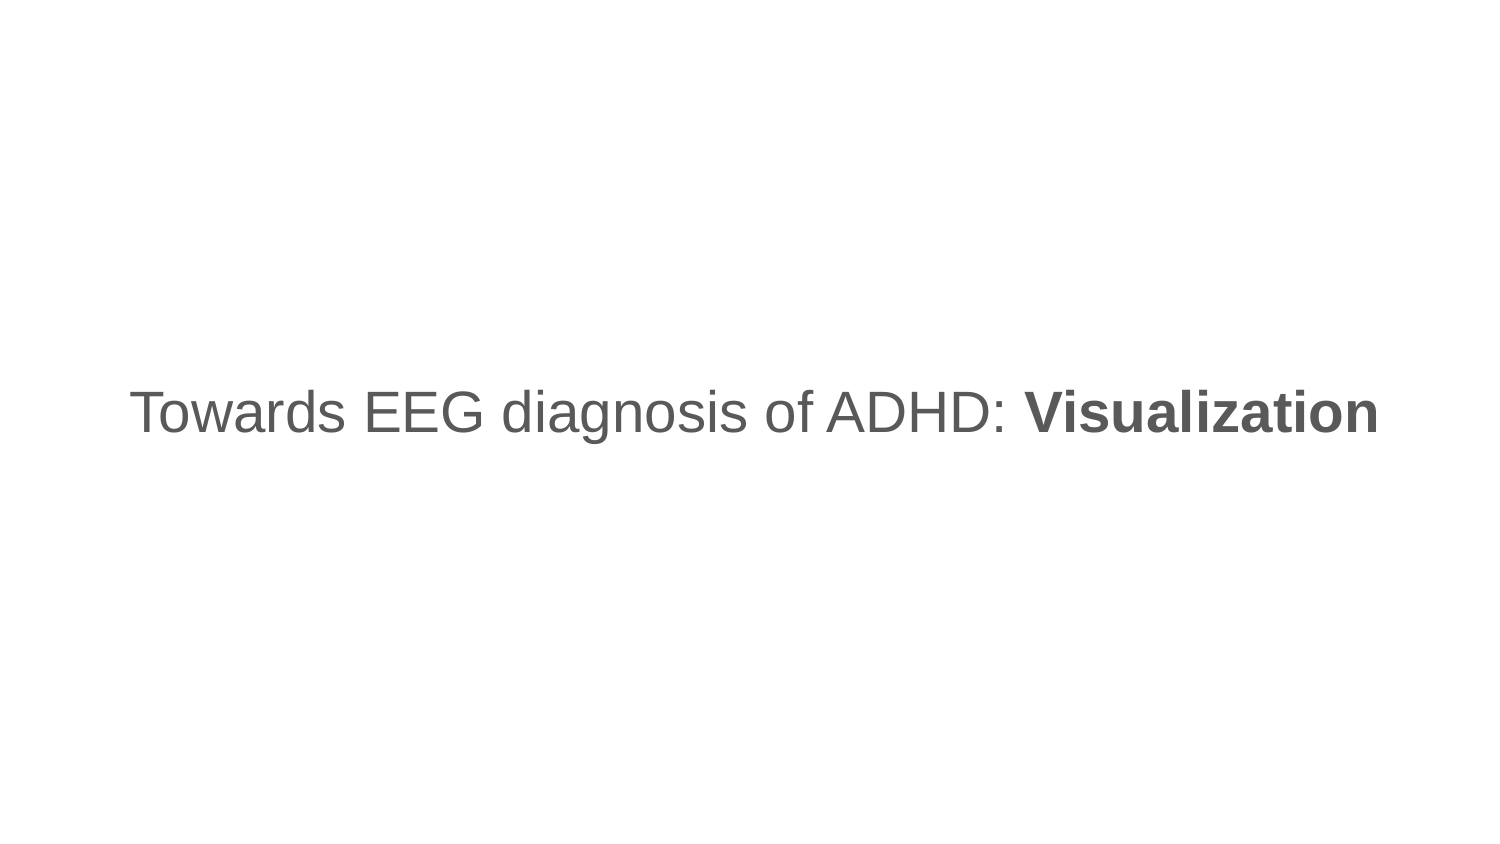

# Towards EEG diagnosis of ADHD: Visualization